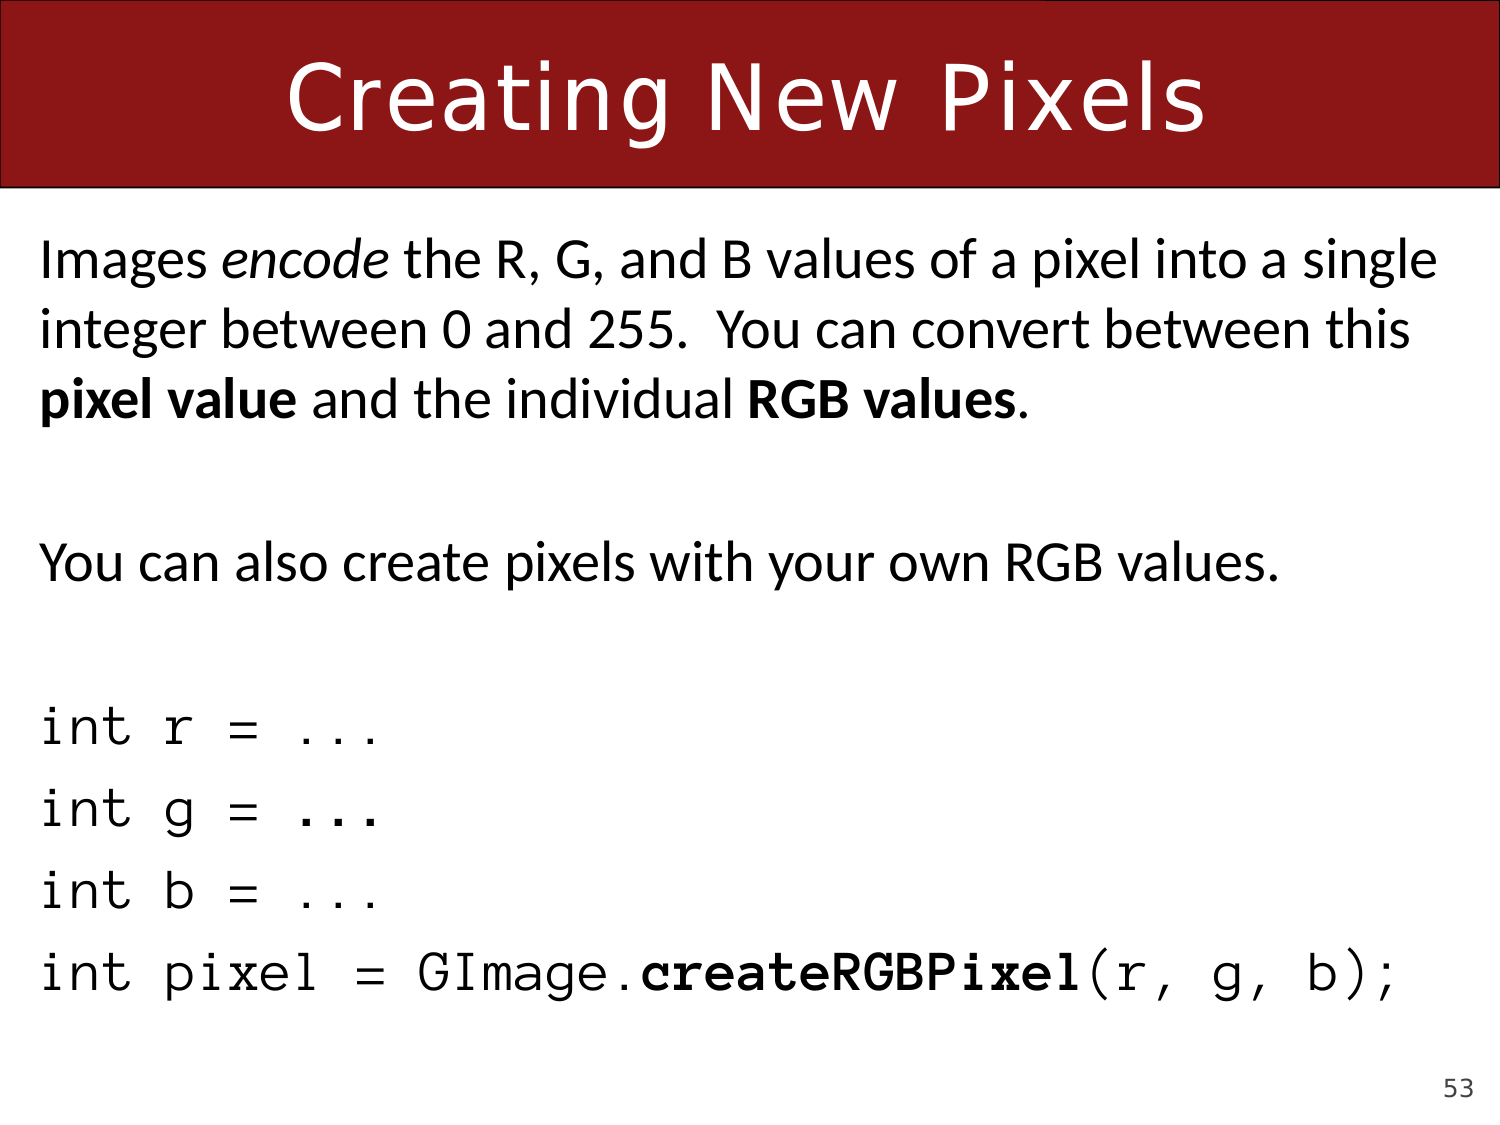

# Creating New Pixels
Images encode the R, G, and B values of a pixel into a single integer between 0 and 255.  You can convert between this pixel value and the individual RGB values.

You can also create pixels with your own RGB values.

int r = ...
int g = ...
int b = ...
int pixel = GImage.createRGBPixel(r, g, b);